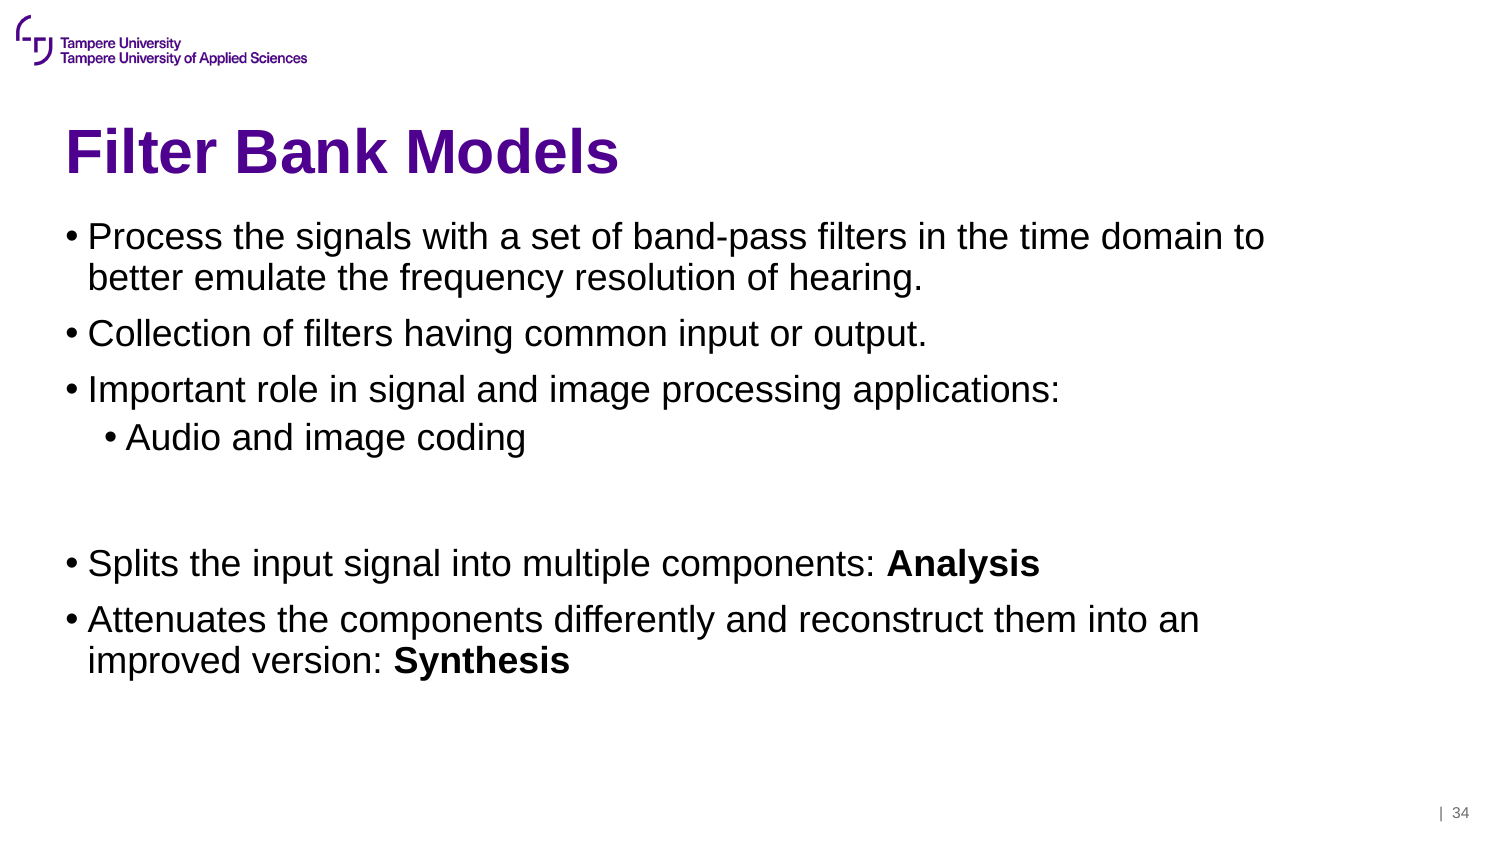

# Filter Bank Models
Process the signals with a set of band-pass filters in the time domain to better emulate the frequency resolution of hearing.
Collection of filters having common input or output.
Important role in signal and image processing applications:
Audio and image coding

Splits the input signal into multiple components: Analysis
Attenuates the components differently and reconstruct them into an improved version: Synthesis

|  34